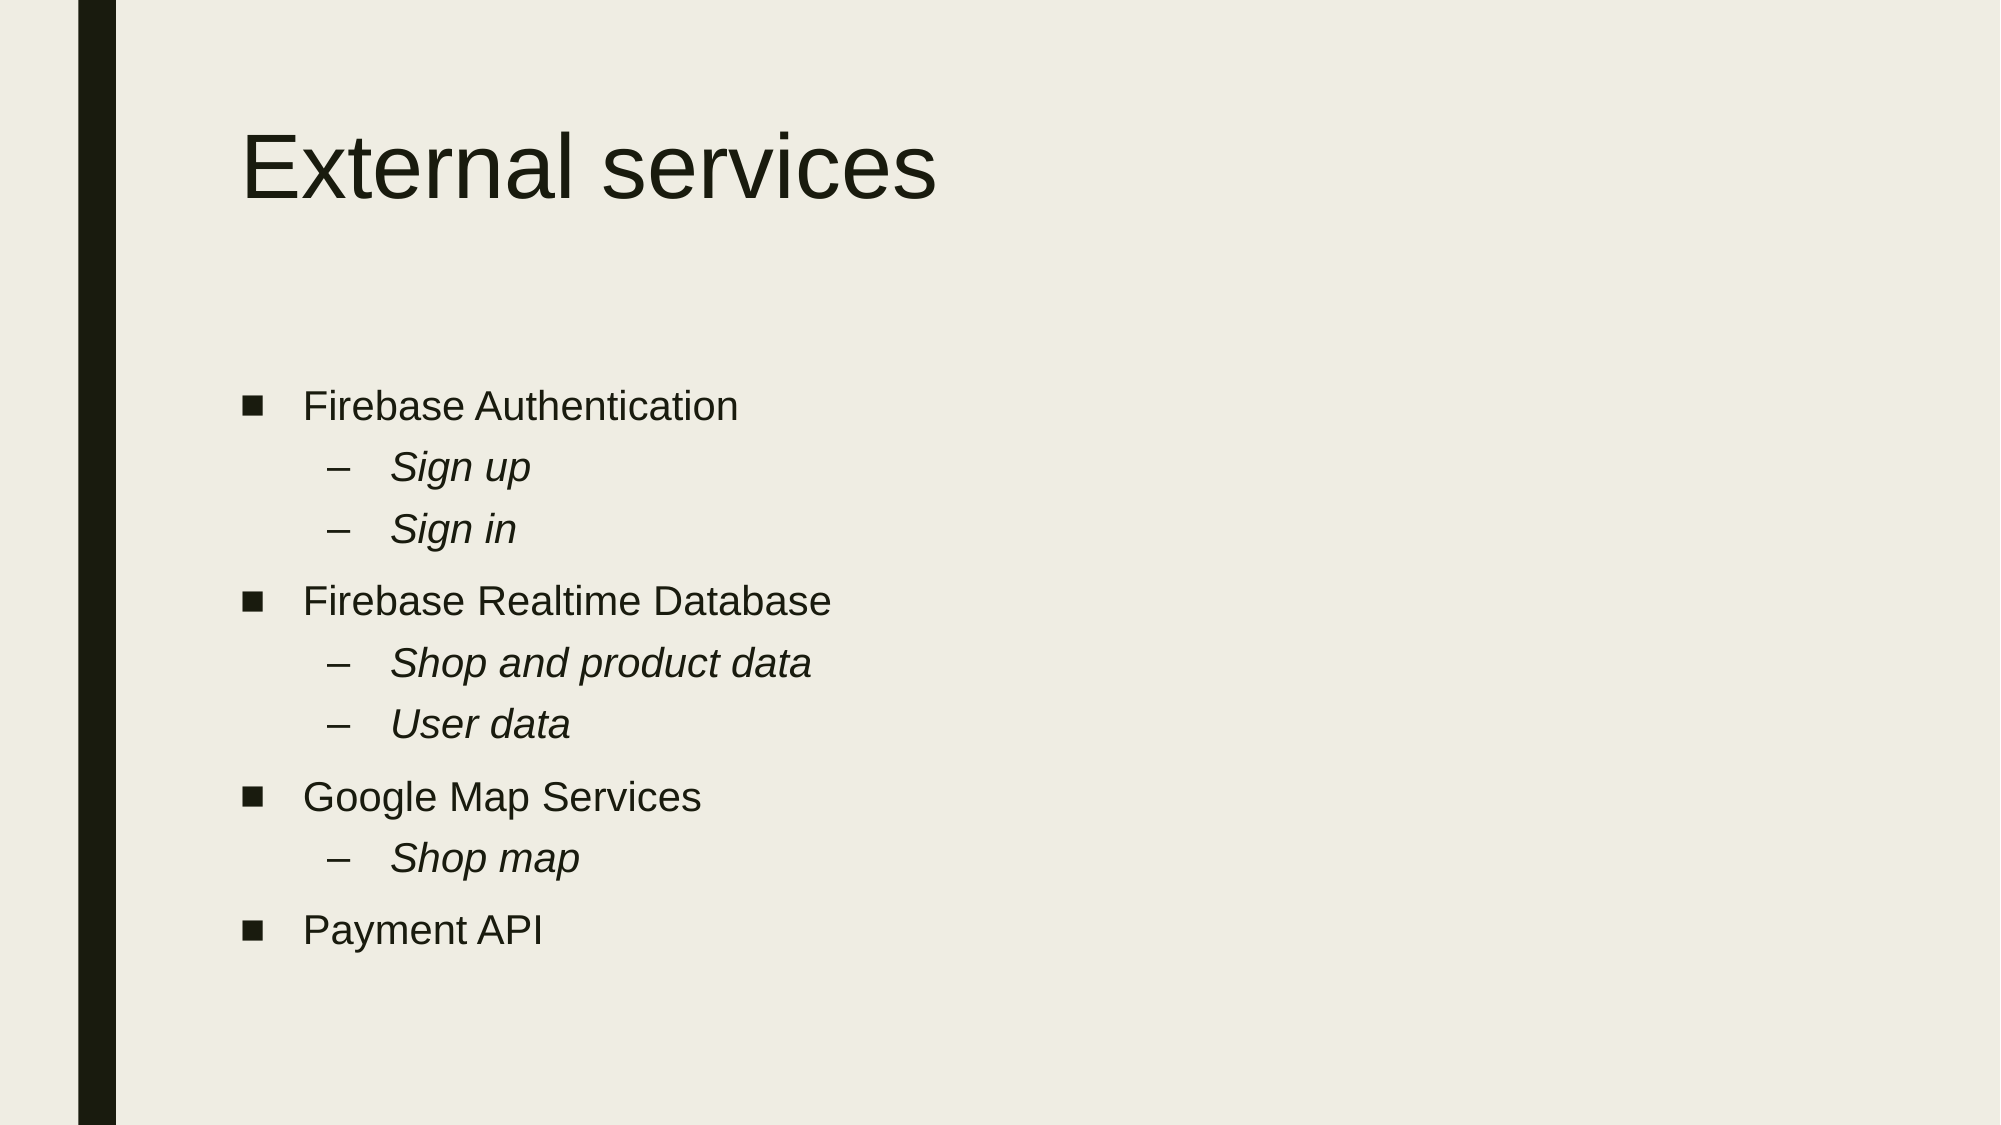

# External services
Firebase Authentication
Sign up
Sign in
Firebase Realtime Database
Shop and product data
User data
Google Map Services
Shop map
Payment API